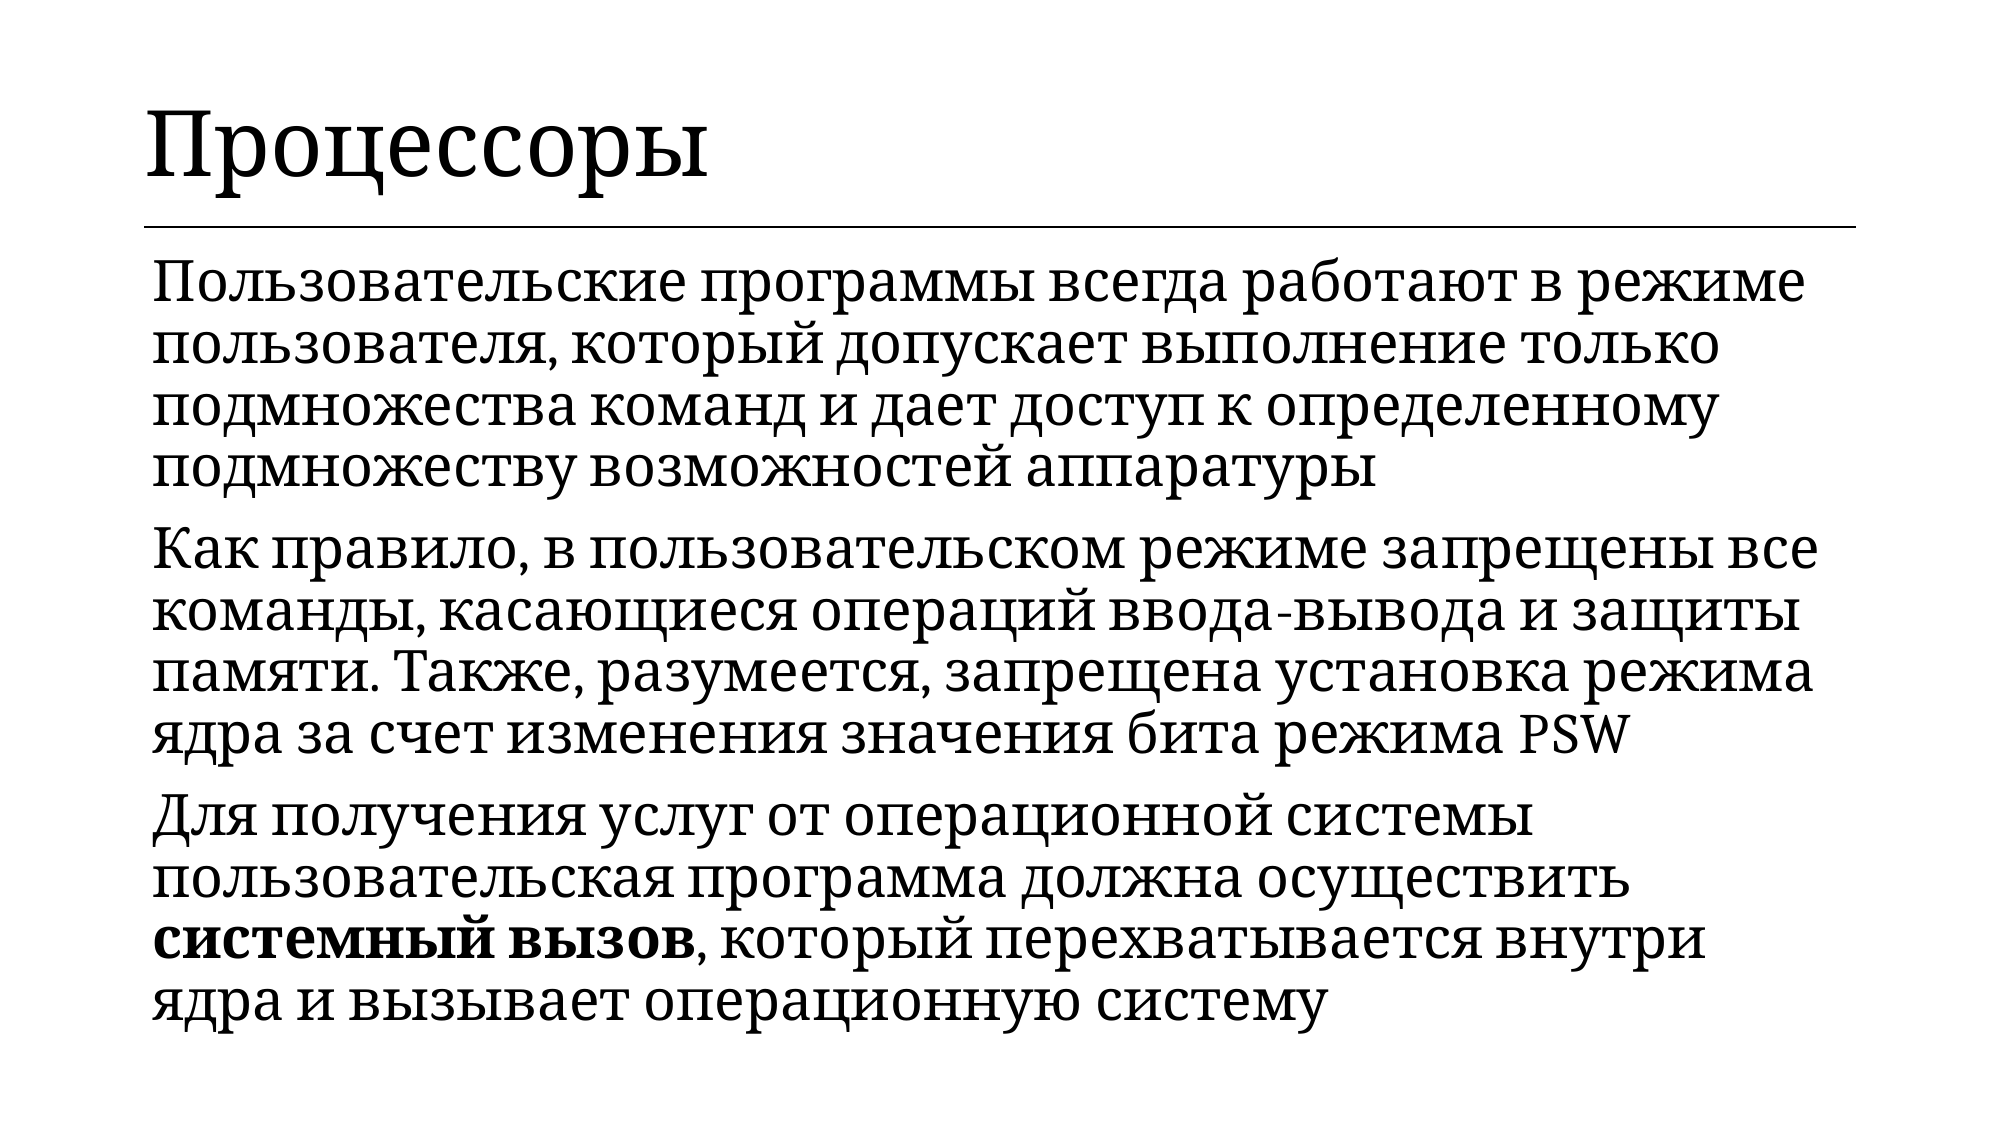

| Процессоры |
| --- |
Пользовательские программы всегда работают в режиме пользователя, который допускает выполнение только подмножества команд и дает доступ к определенному подмножеству возможностей аппаратуры
Как правило, в пользовательском режиме запрещены все команды, касающиеся операций ввода-вывода и защиты памяти. Также, разумеется, запрещена установка режима ядра за счет изменения значения бита режима PSW
Для получения услуг от операционной системы пользовательская программа должна осуществить системный вызов, который перехватывается внутри ядра и вызывает операционную систему